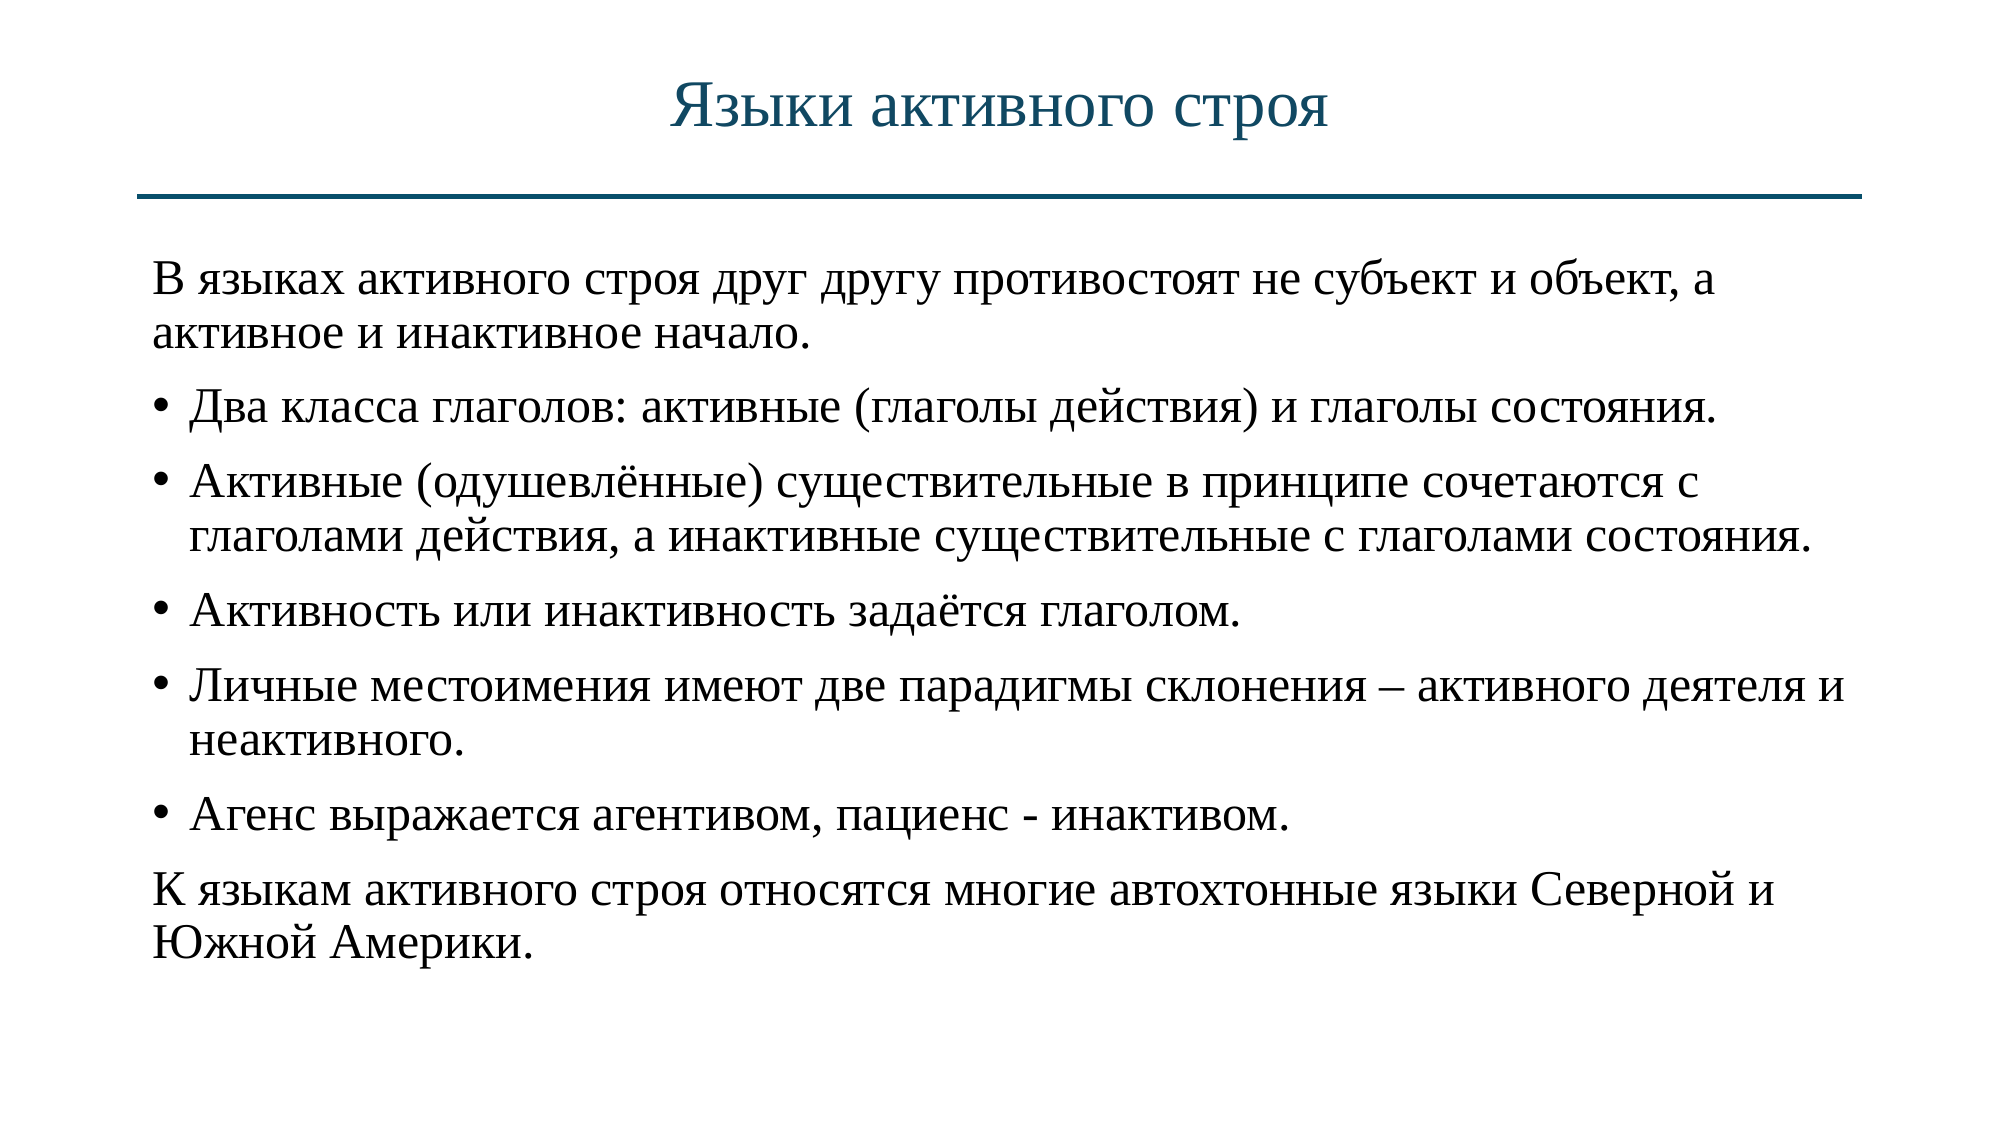

# Языки активного строя
В языках активного строя друг другу противостоят не субъект и объект, а активное и инактивное начало.
Два класса глаголов: активные (глаголы действия) и глаголы состояния.
Активные (одушевлённые) существительные в принципе сочетаются с глаголами действия, а инактивные существительные с глаголами состояния.
Активность или инактивность задаётся глаголом.
Личные местоимения имеют две парадигмы склонения – активного деятеля и неактивного.
Агенс выражается агентивом, пациенс - инактивом.
К языкам активного строя относятся многие автохтонные языки Северной и Южной Америки.